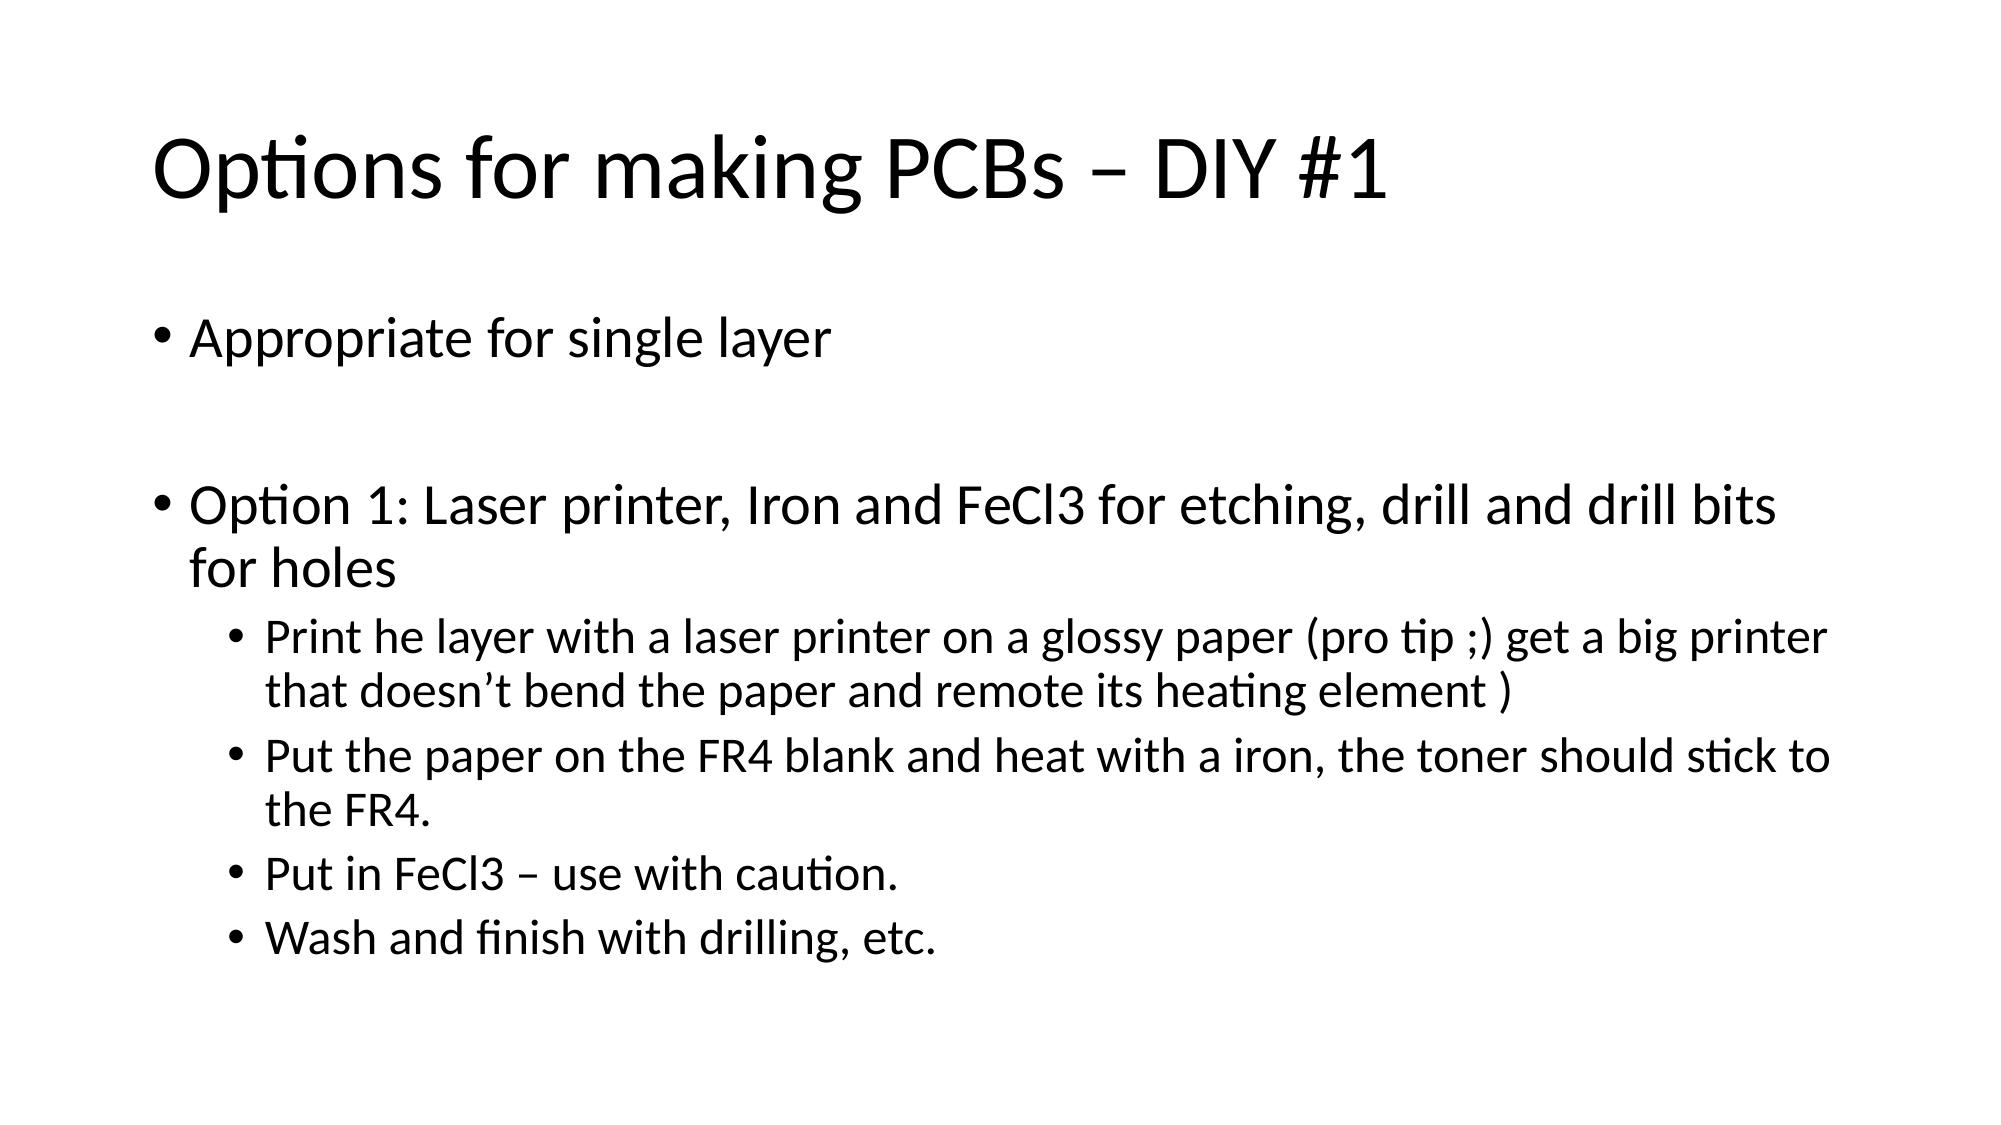

# Options for making PCBs – DIY #1
Appropriate for single layer

Option 1: Laser printer, Iron and FeCl3 for etching, drill and drill bits for holes
Print he layer with a laser printer on a glossy paper (pro tip ;) get a big printer that doesn’t bend the paper and remote its heating element )
Put the paper on the FR4 blank and heat with a iron, the toner should stick to the FR4.
Put in FeCl3 – use with caution.
Wash and finish with drilling, etc.